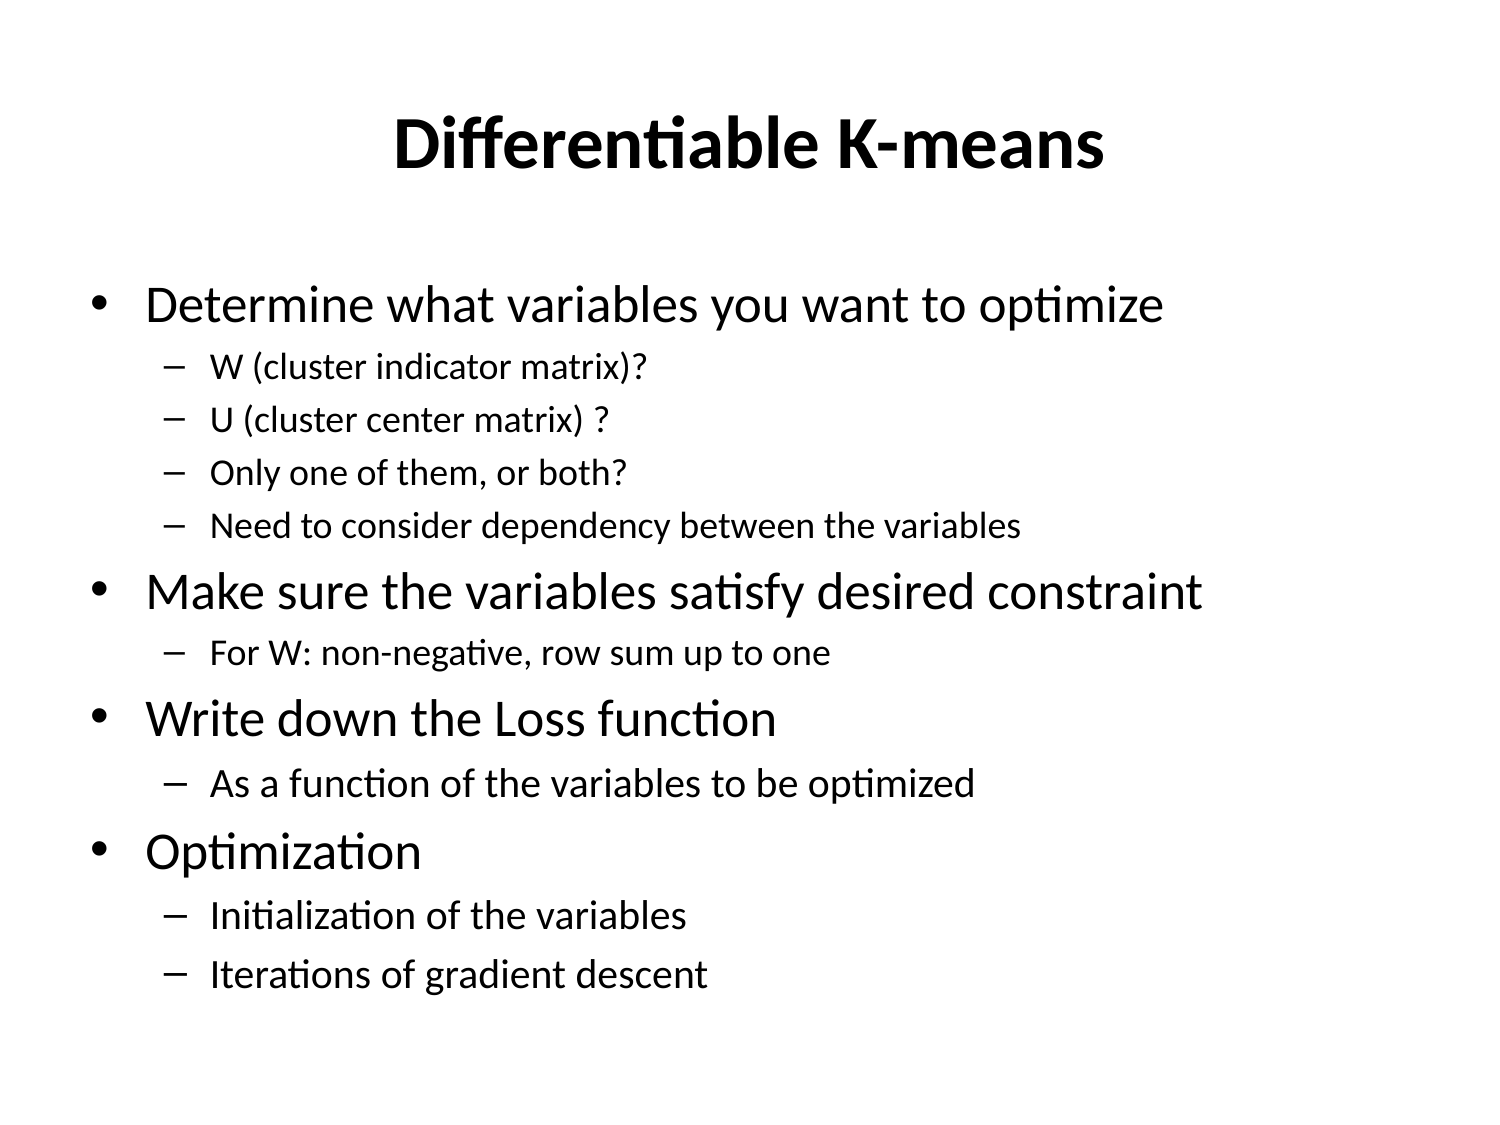

# Differentiable K-means
Determine what variables you want to optimize
W (cluster indicator matrix)?
U (cluster center matrix) ?
Only one of them, or both?
Need to consider dependency between the variables
Make sure the variables satisfy desired constraint
For W: non-negative, row sum up to one
Write down the Loss function
As a function of the variables to be optimized
Optimization
Initialization of the variables
Iterations of gradient descent